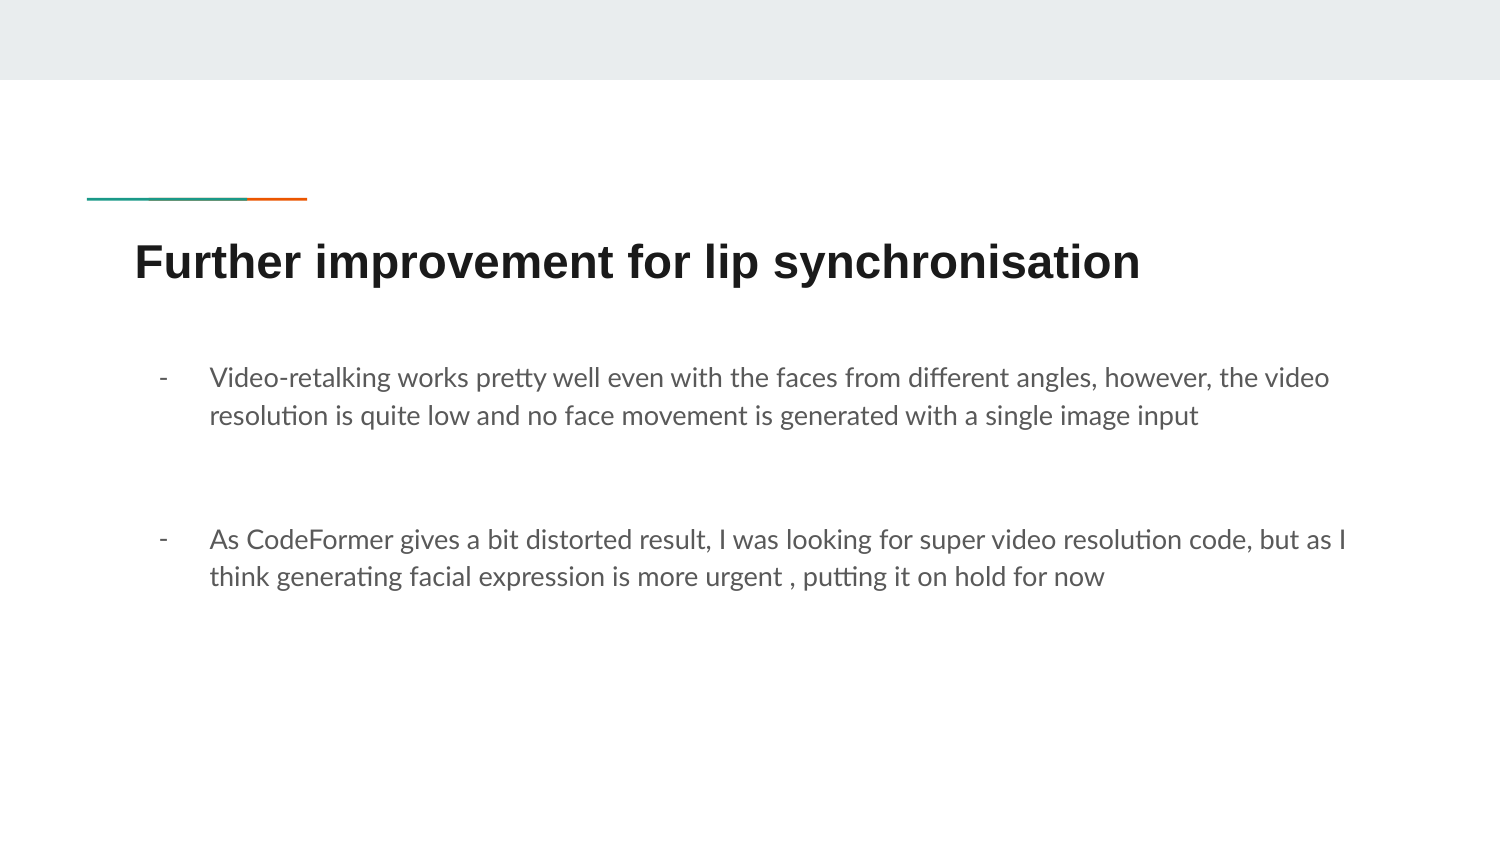

# Further improvement for lip synchronisation
Video-retalking works pretty well even with the faces from different angles, however, the video resolution is quite low and no face movement is generated with a single image input

As CodeFormer gives a bit distorted result, I was looking for super video resolution code, but as I think generating facial expression is more urgent , putting it on hold for now